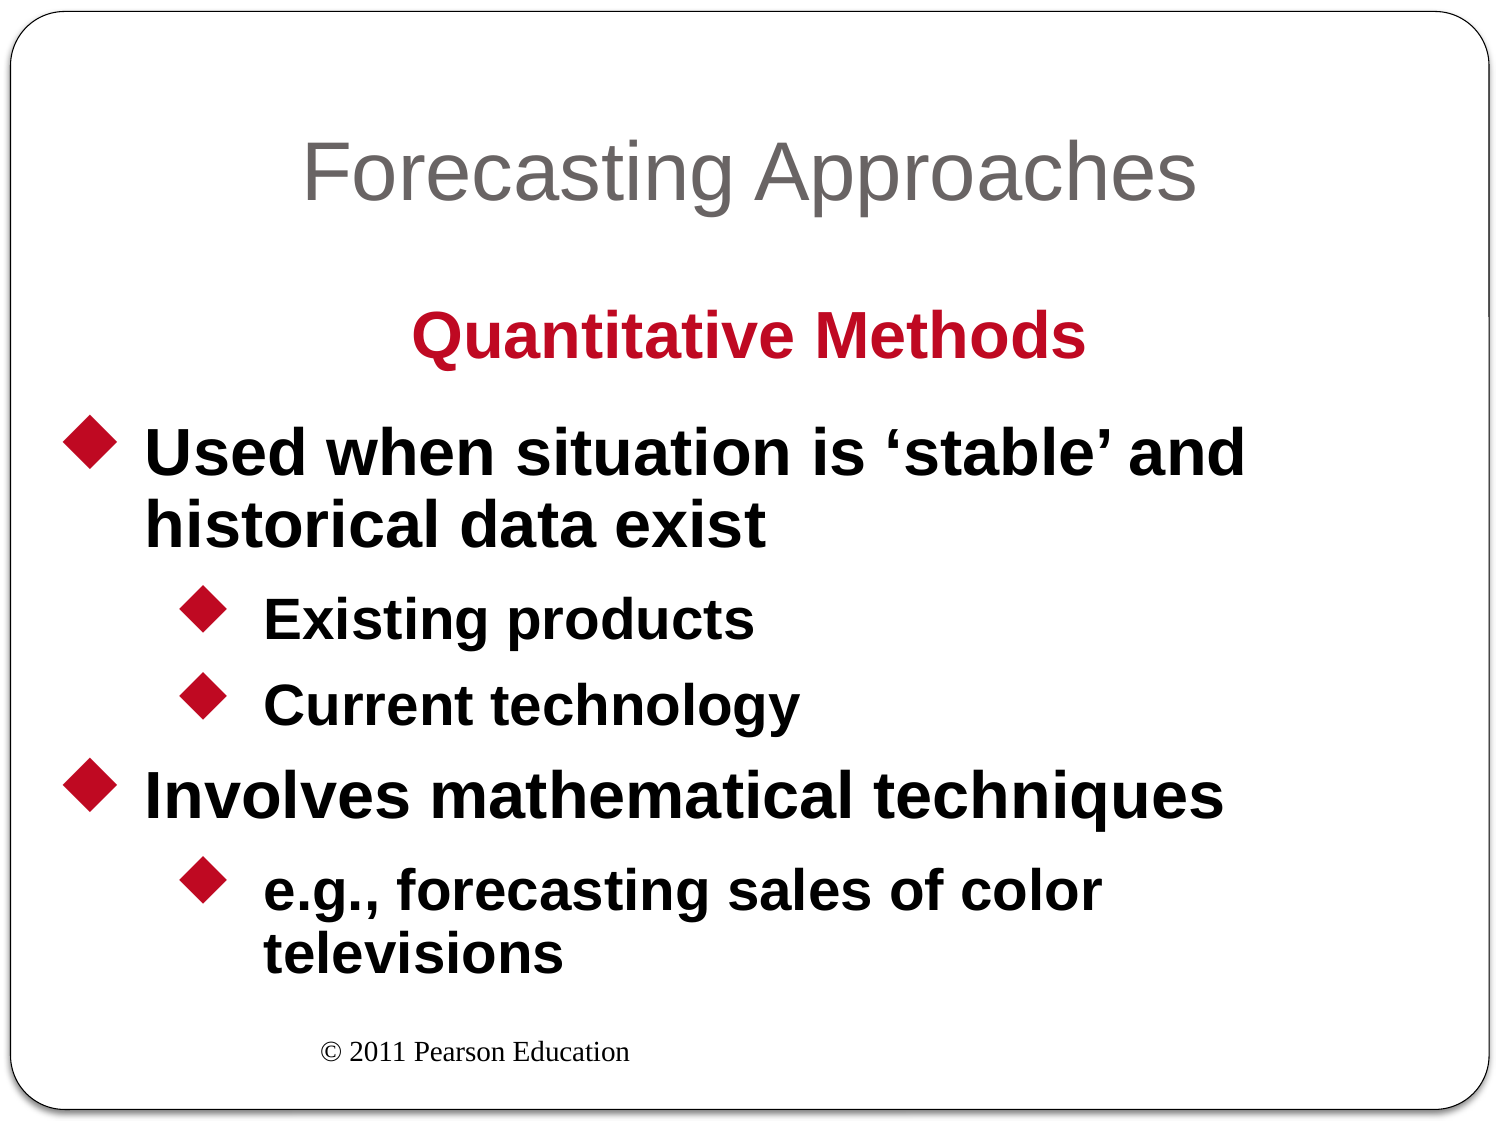

# Forecasting Approaches
Quantitative Methods
Used when situation is ‘stable’ and historical data exist
Existing products
Current technology
Involves mathematical techniques
e.g., forecasting sales of color televisions
© 2011 Pearson Education